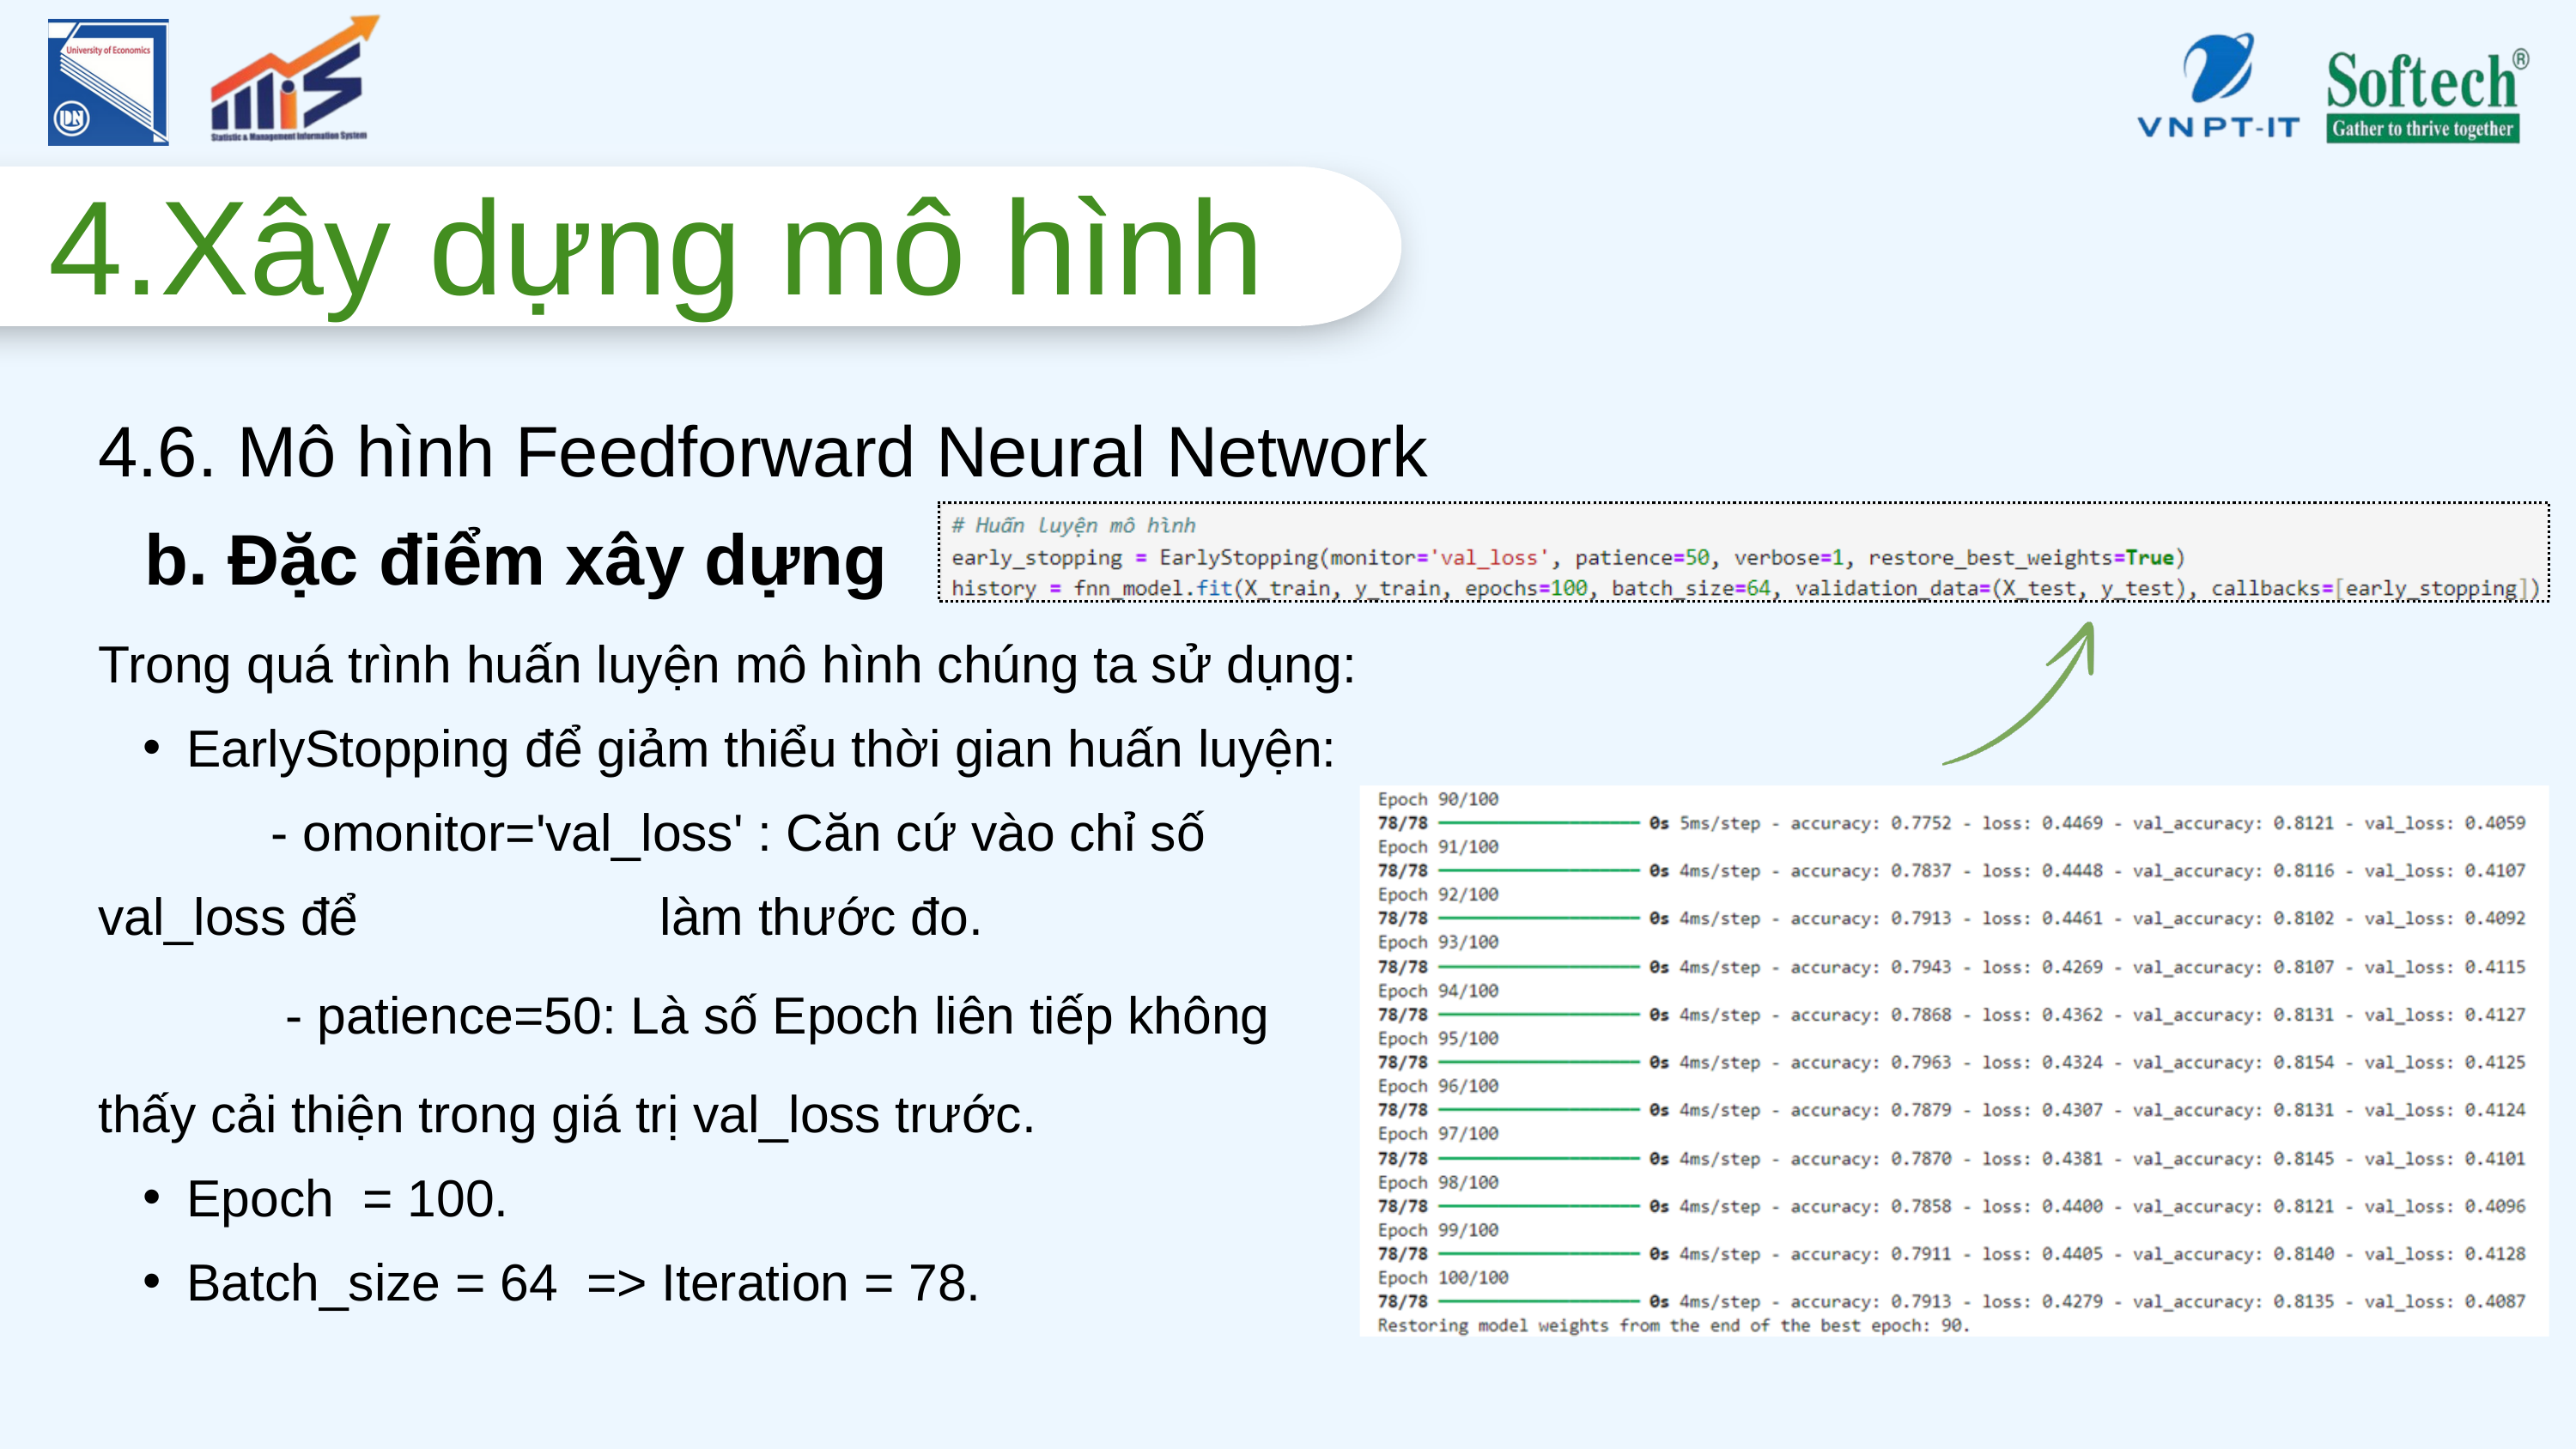

4.Xây dựng mô hình
4.6. Mô hình Feedforward Neural Network

b. Đặc điểm xây dựng

Trong quá trình huấn luyện mô hình chúng ta sử dụng:
EarlyStopping để giảm thiểu thời gian huấn luyện:
            - omonitor='val_loss' : Căn cứ vào chỉ số val_loss để                     làm thước đo.
             - patience=50: Là số Epoch liên tiếp không thấy cải thiện trong giá trị val_loss trước.
Epoch  = 100.
Batch_size = 64  => Iteration = 78.